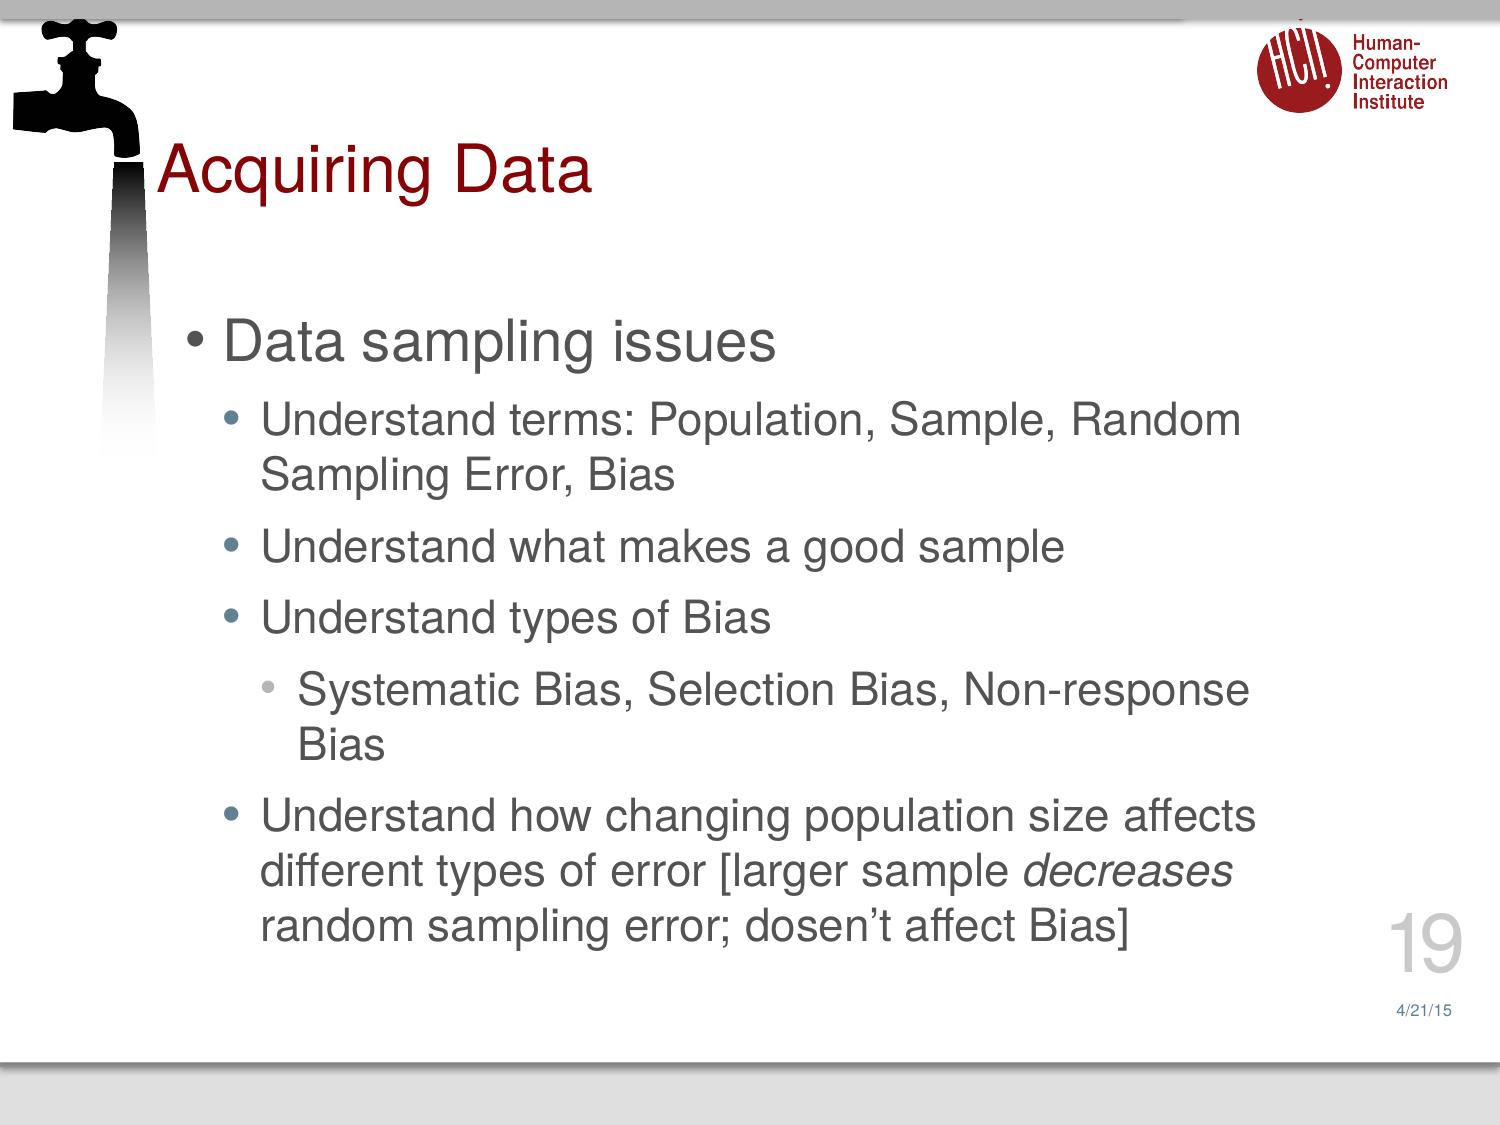

# Acquiring Data
Data sampling issues
Understand terms: Population, Sample, Random Sampling Error, Bias
Understand what makes a good sample
Understand types of Bias
Systematic Bias, Selection Bias, Non-response Bias
Understand how changing population size affects different types of error [larger sample decreases random sampling error; dosen’t affect Bias]
19
4/21/15